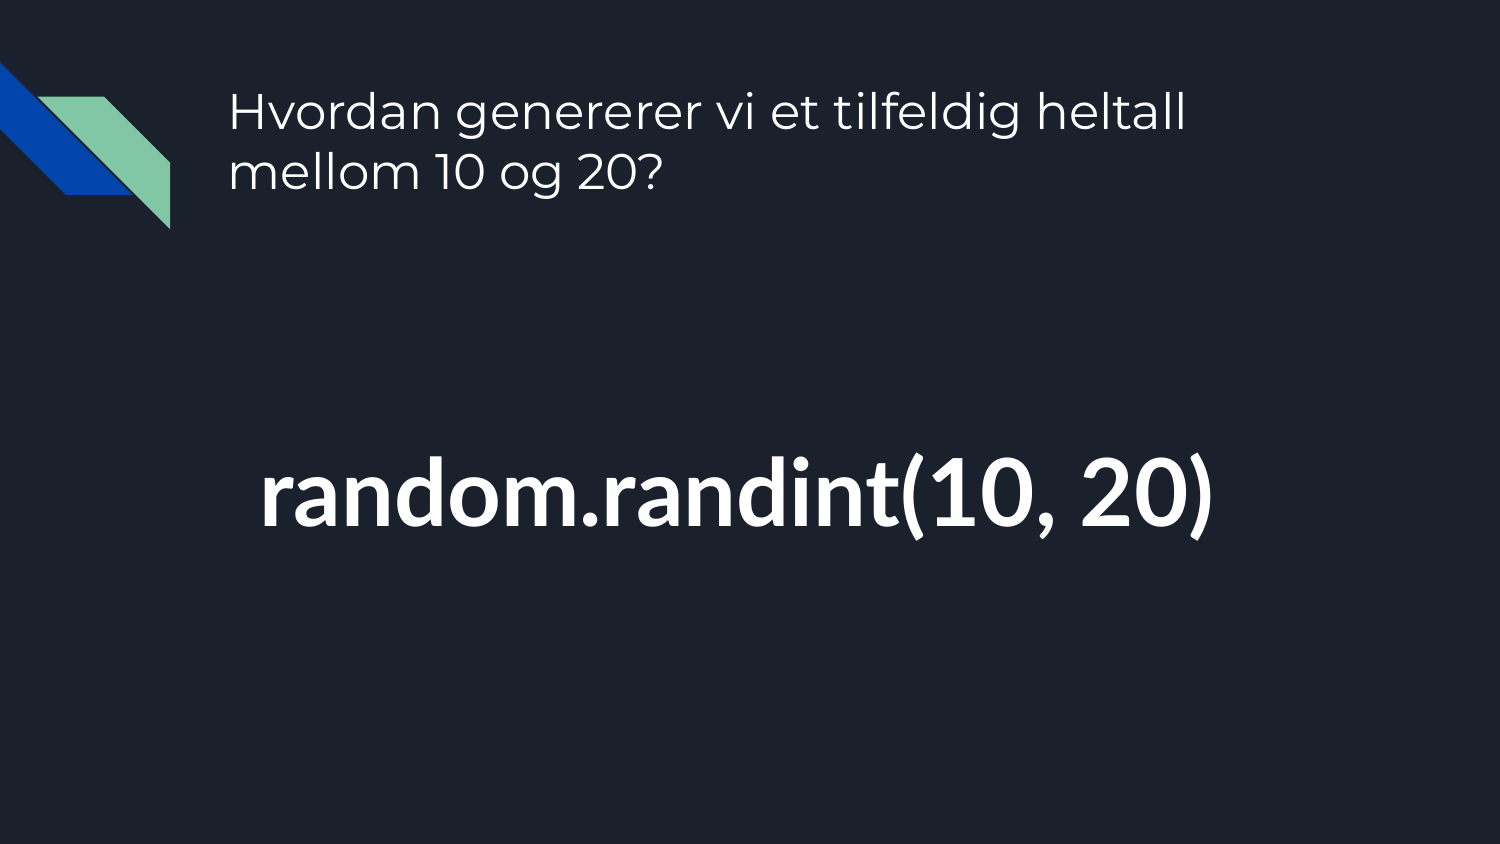

# Hvordan genererer vi et tilfeldig heltall mellom 10 og 20?
random.randint(10, 20)